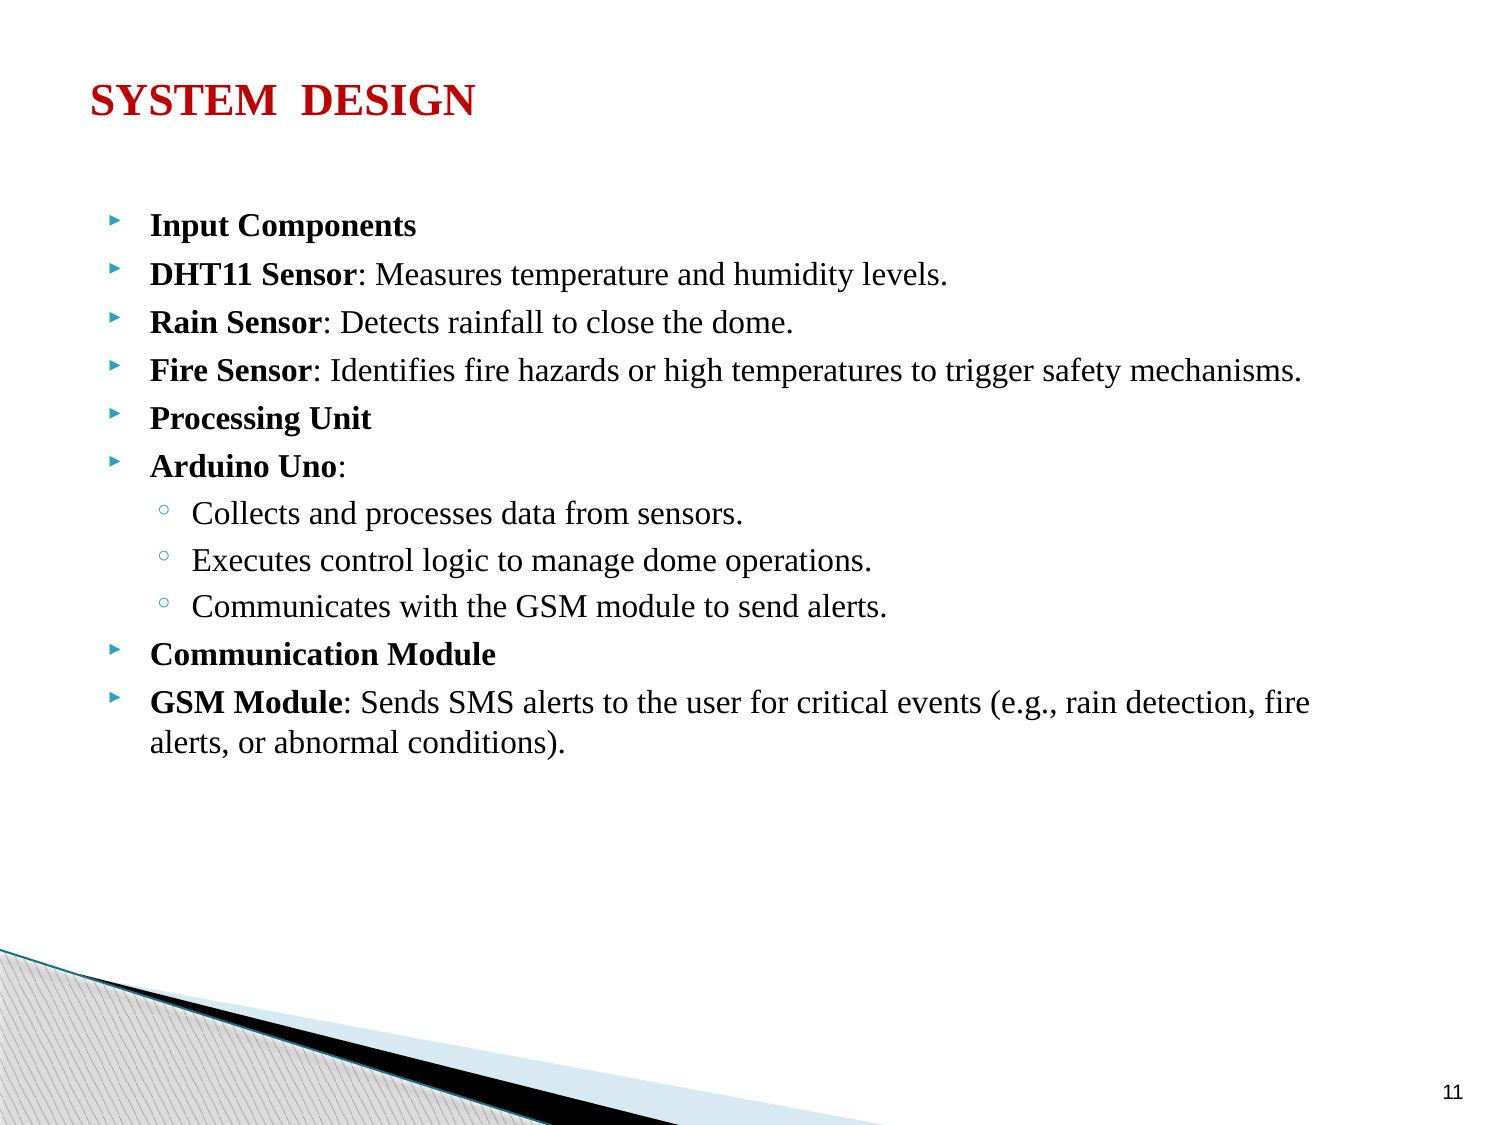

# SYSTEM  DESIGN
Input Components
DHT11 Sensor: Measures temperature and humidity levels.
Rain Sensor: Detects rainfall to close the dome.
Fire Sensor: Identifies fire hazards or high temperatures to trigger safety mechanisms.
Processing Unit
Arduino Uno:
Collects and processes data from sensors.
Executes control logic to manage dome operations.
Communicates with the GSM module to send alerts.
Communication Module
GSM Module: Sends SMS alerts to the user for critical events (e.g., rain detection, fire alerts, or abnormal conditions).
11